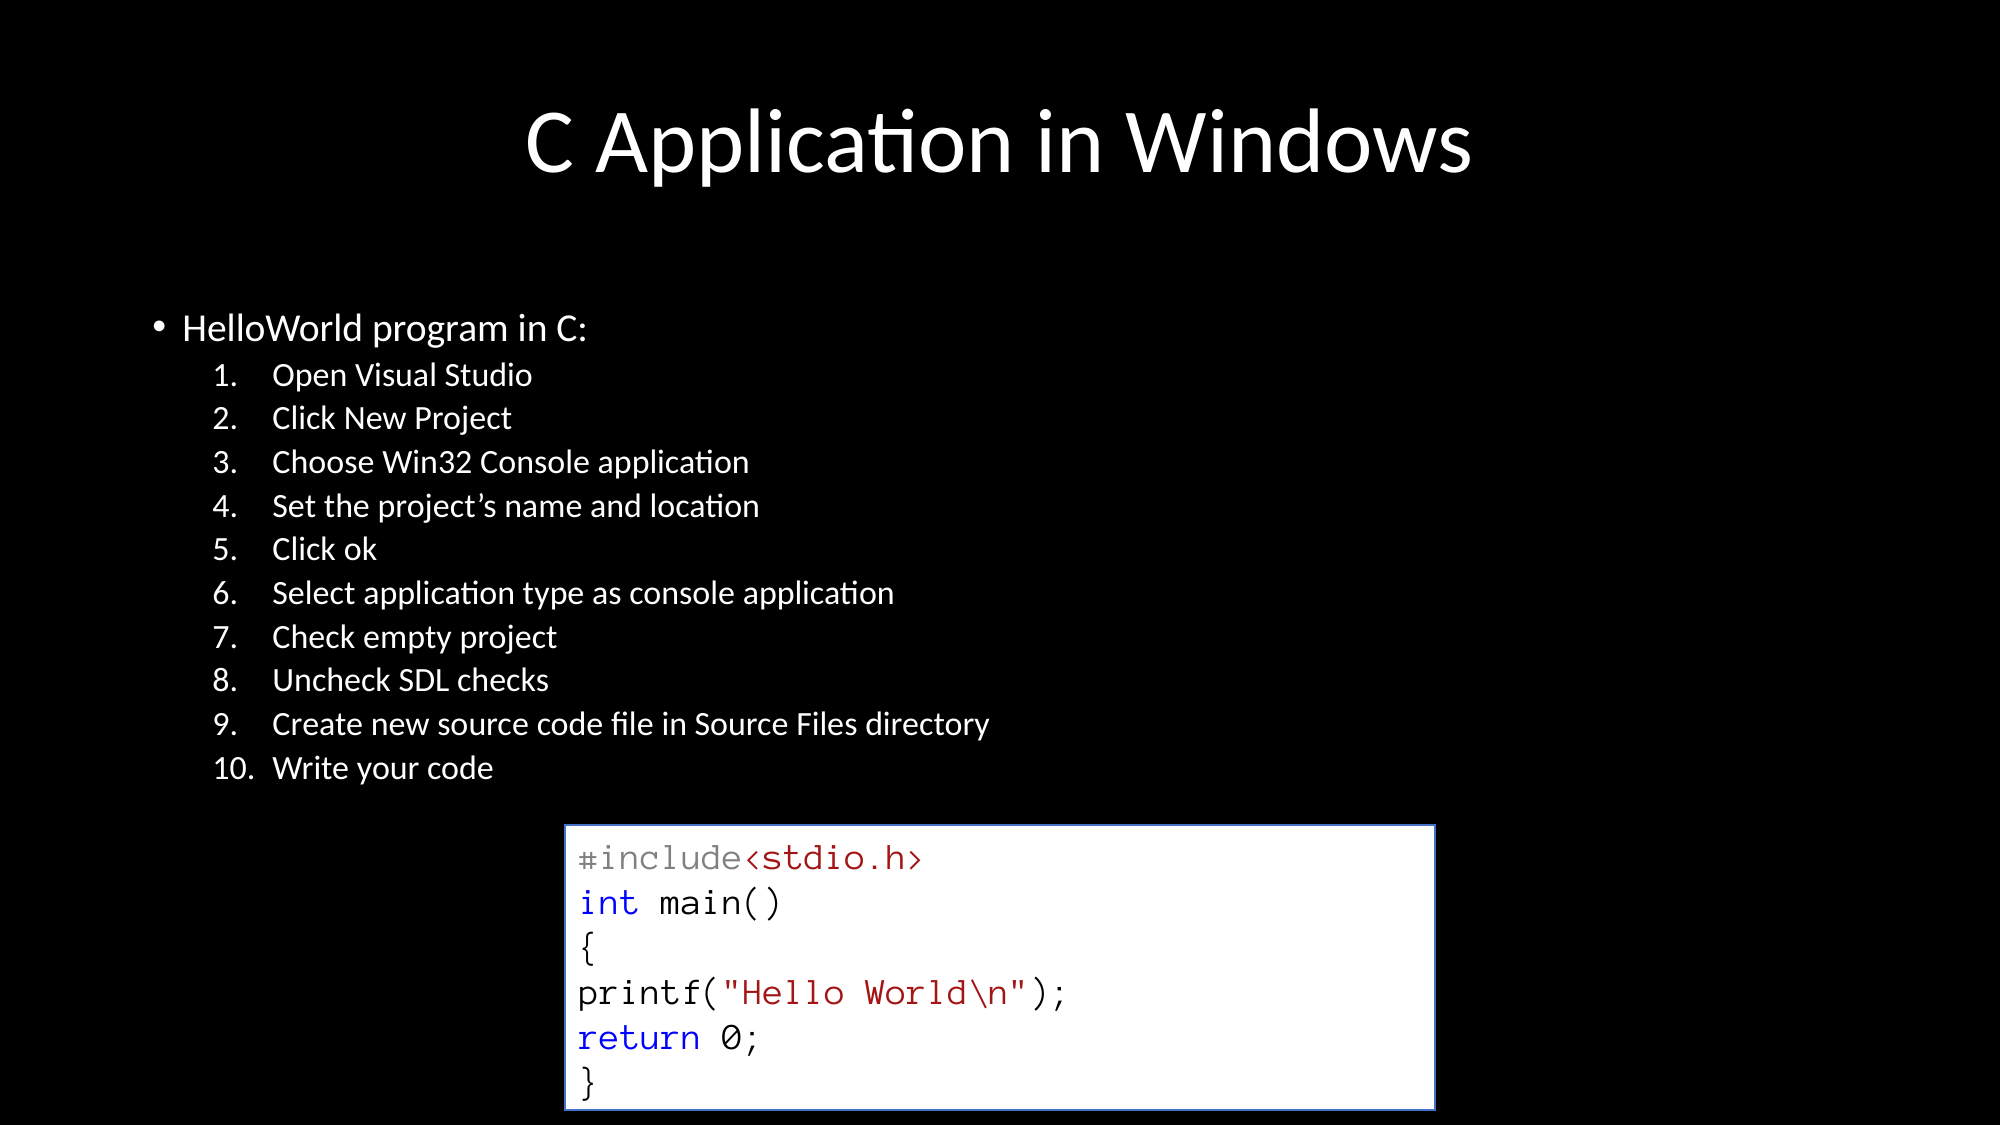

# C Application in Windows
HelloWorld program in C:
Open Visual Studio
Click New Project
Choose Win32 Console application
Set the project’s name and location
Click ok
Select application type as console application
Check empty project
Uncheck SDL checks
Create new source code file in Source Files directory
Write your code

#include<stdio.h>
int main()
{
printf("Hello World\n");
return 0;
}